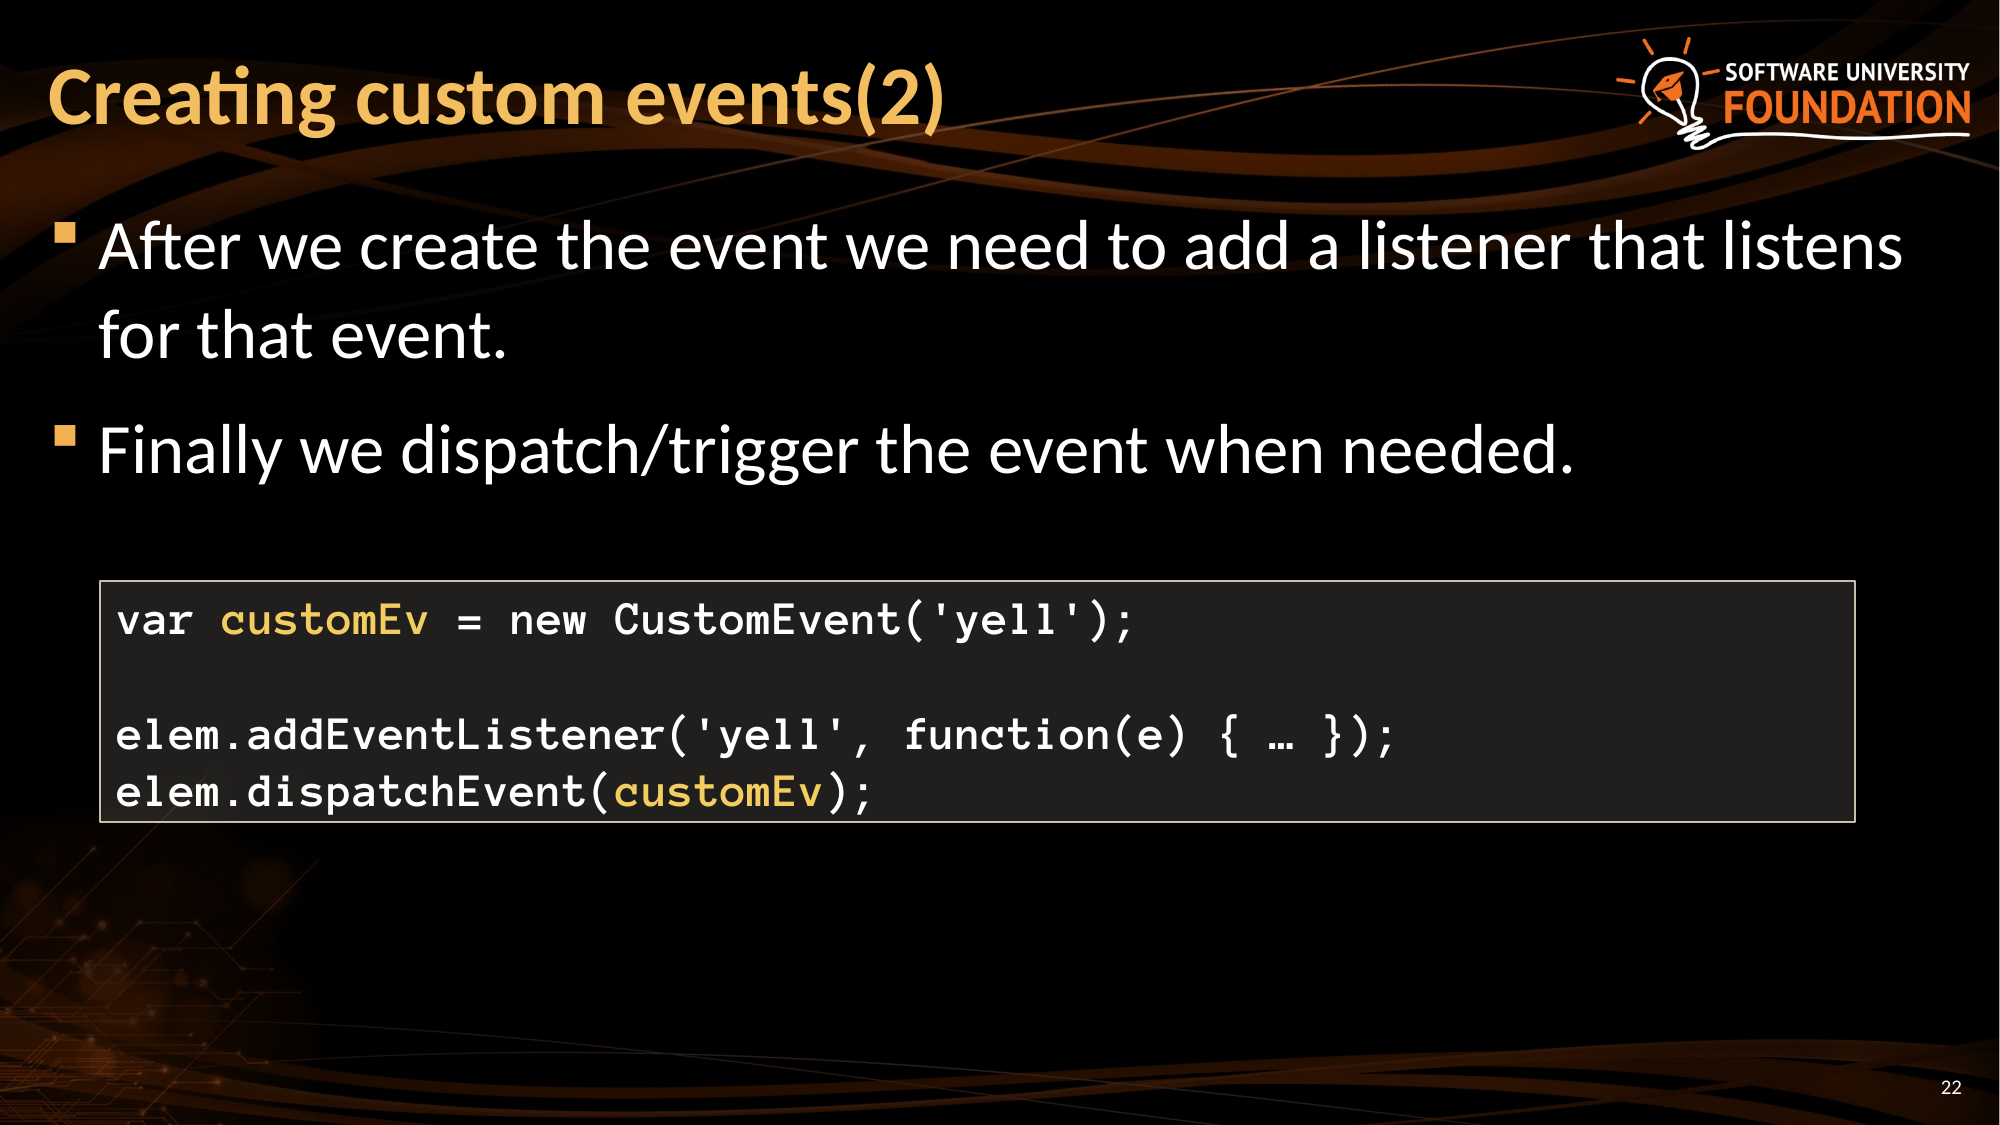

# Creating custom events(2)
After we create the event we need to add a listener that listens for that event.
Finally we dispatch/trigger the event when needed.
var customEv = new CustomEvent('yell');

elem.addEventListener('yell', function(e) { … });
elem.dispatchEvent(customEv);
22